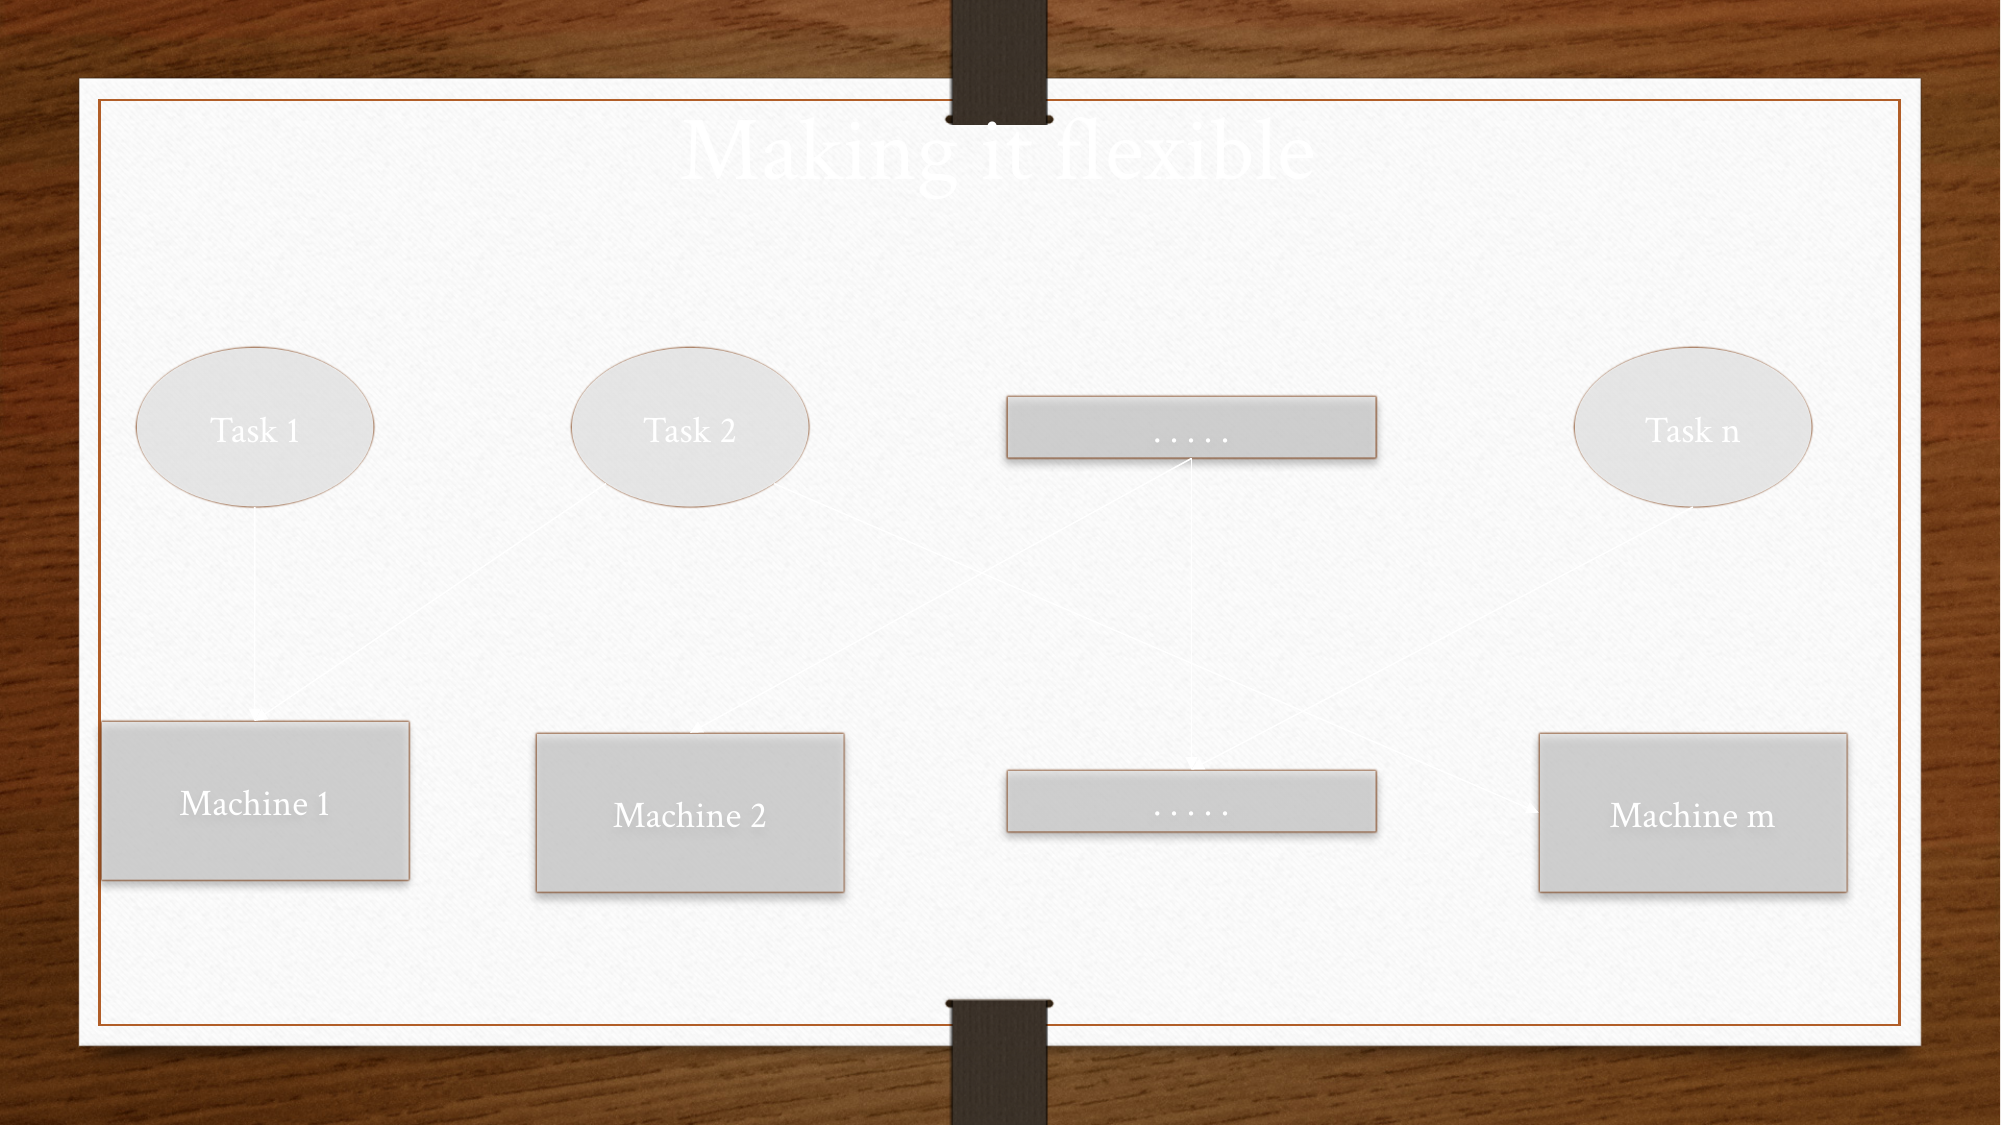

# Making it flexible
Task 1
Task 2
Task n
. . . . .
Machine 1
Machine 2
Machine m
. . . . .